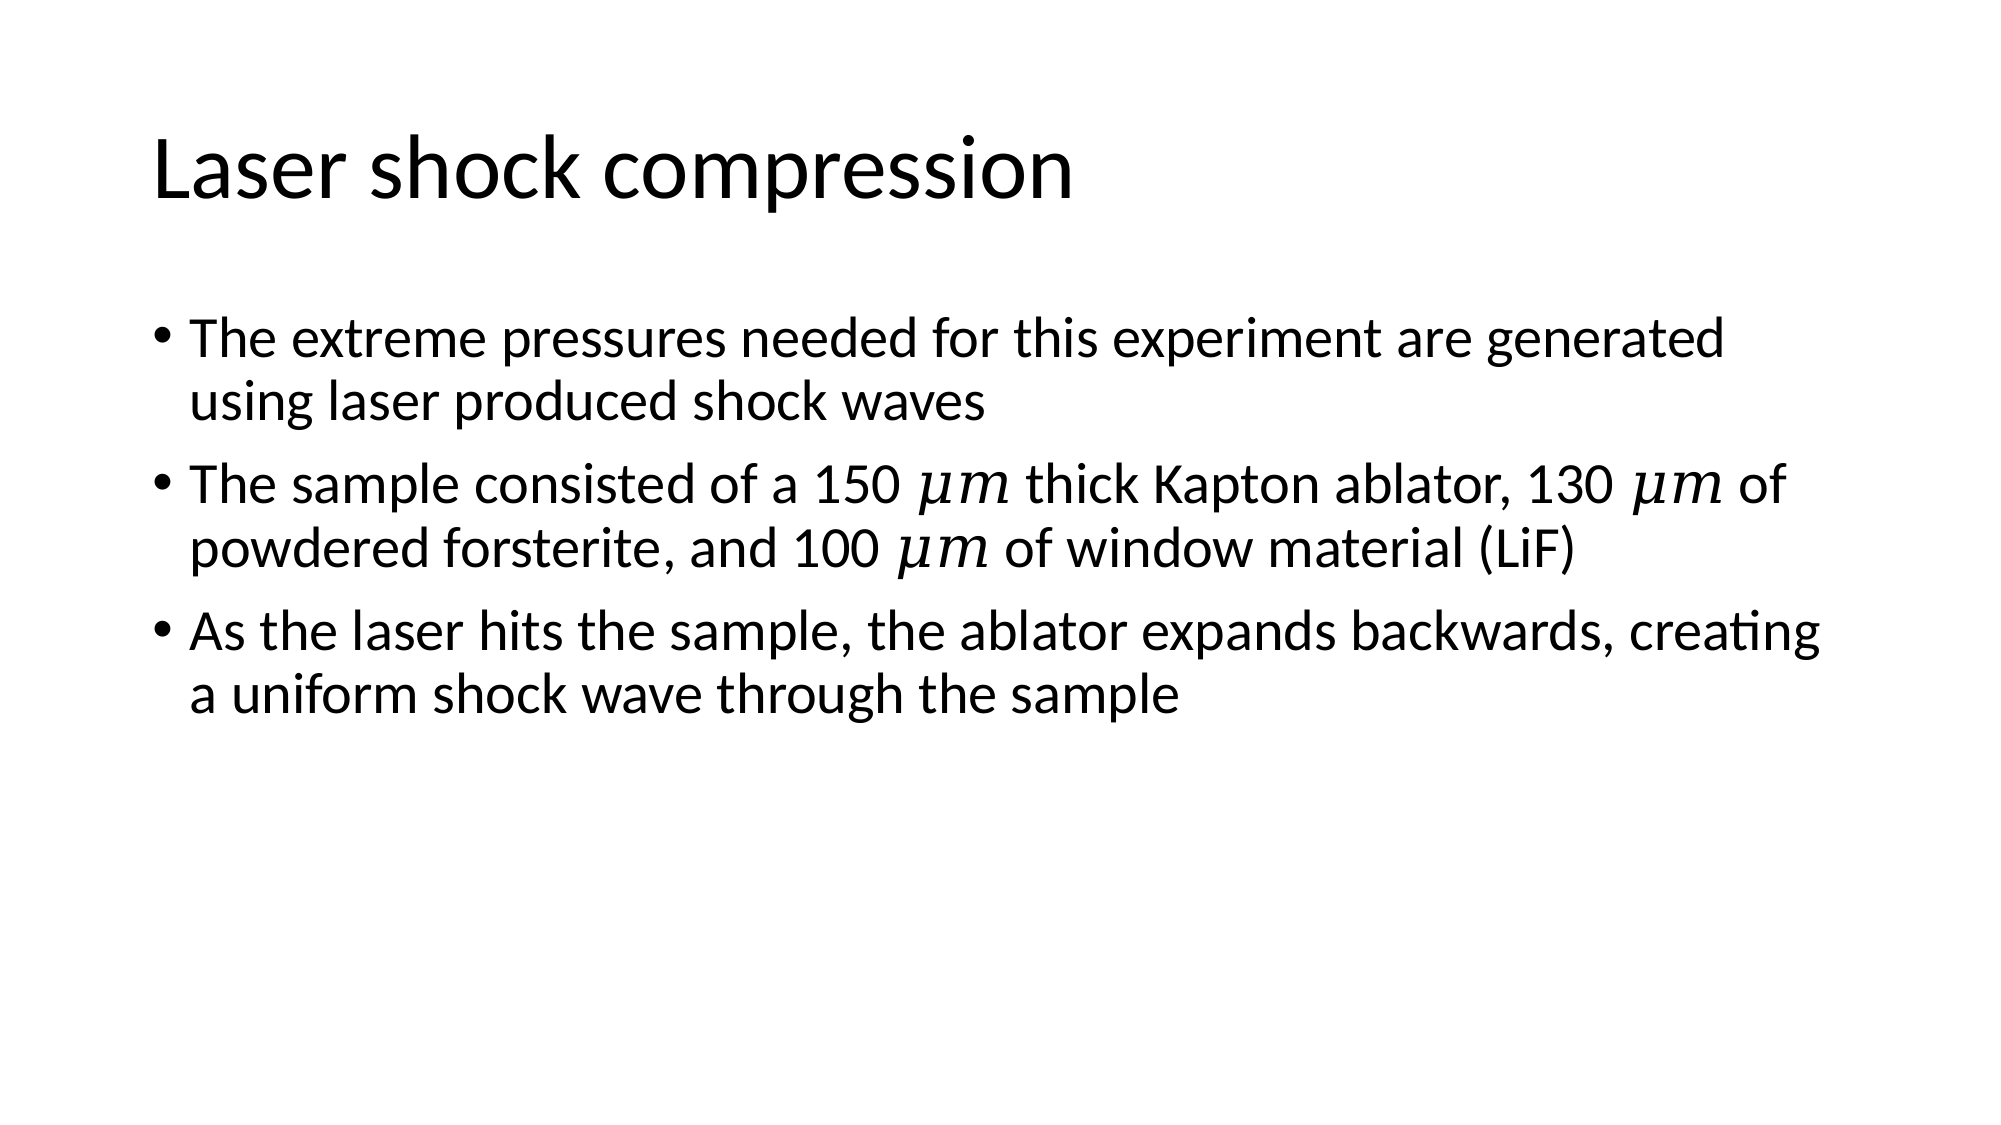

# Laser shock compression
The extreme pressures needed for this experiment are generated using laser produced shock waves
The sample consisted of a 150 𝜇𝑚 thick Kapton ablator, 130 𝜇𝑚 of powdered forsterite, and 100 𝜇𝑚 of window material (LiF)
As the laser hits the sample, the ablator expands backwards, creating a uniform shock wave through the sample